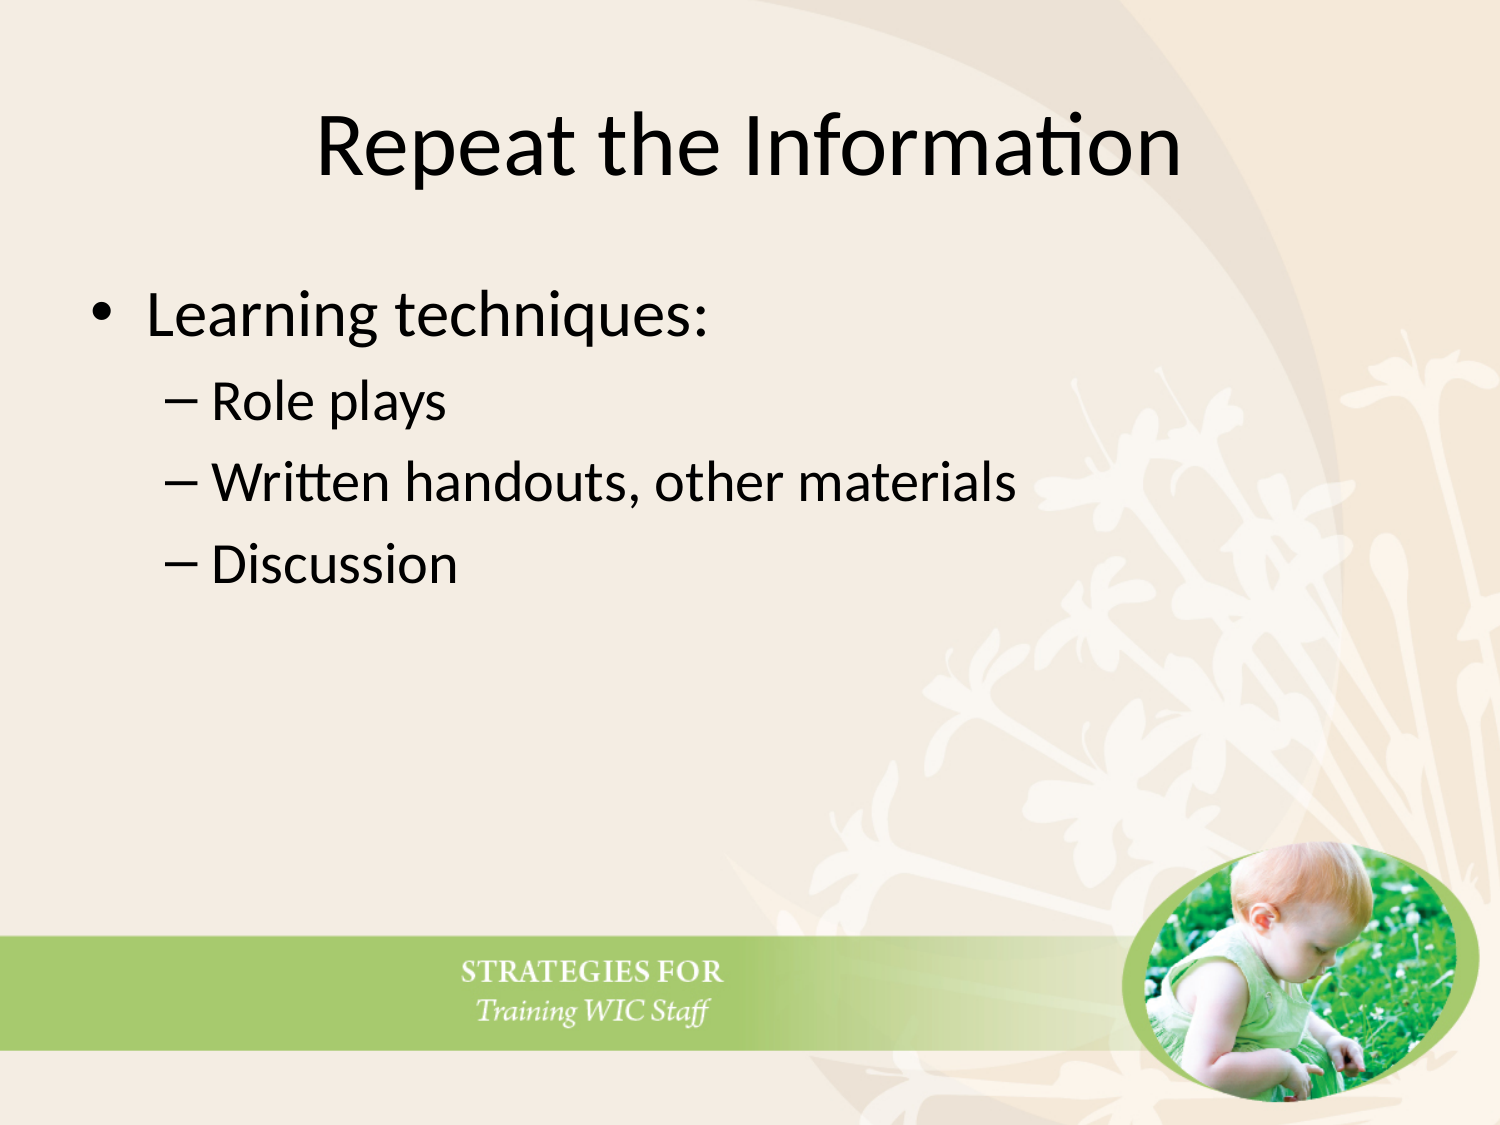

# Repeat the Information
Learning techniques:
Role plays
Written handouts, other materials
Discussion